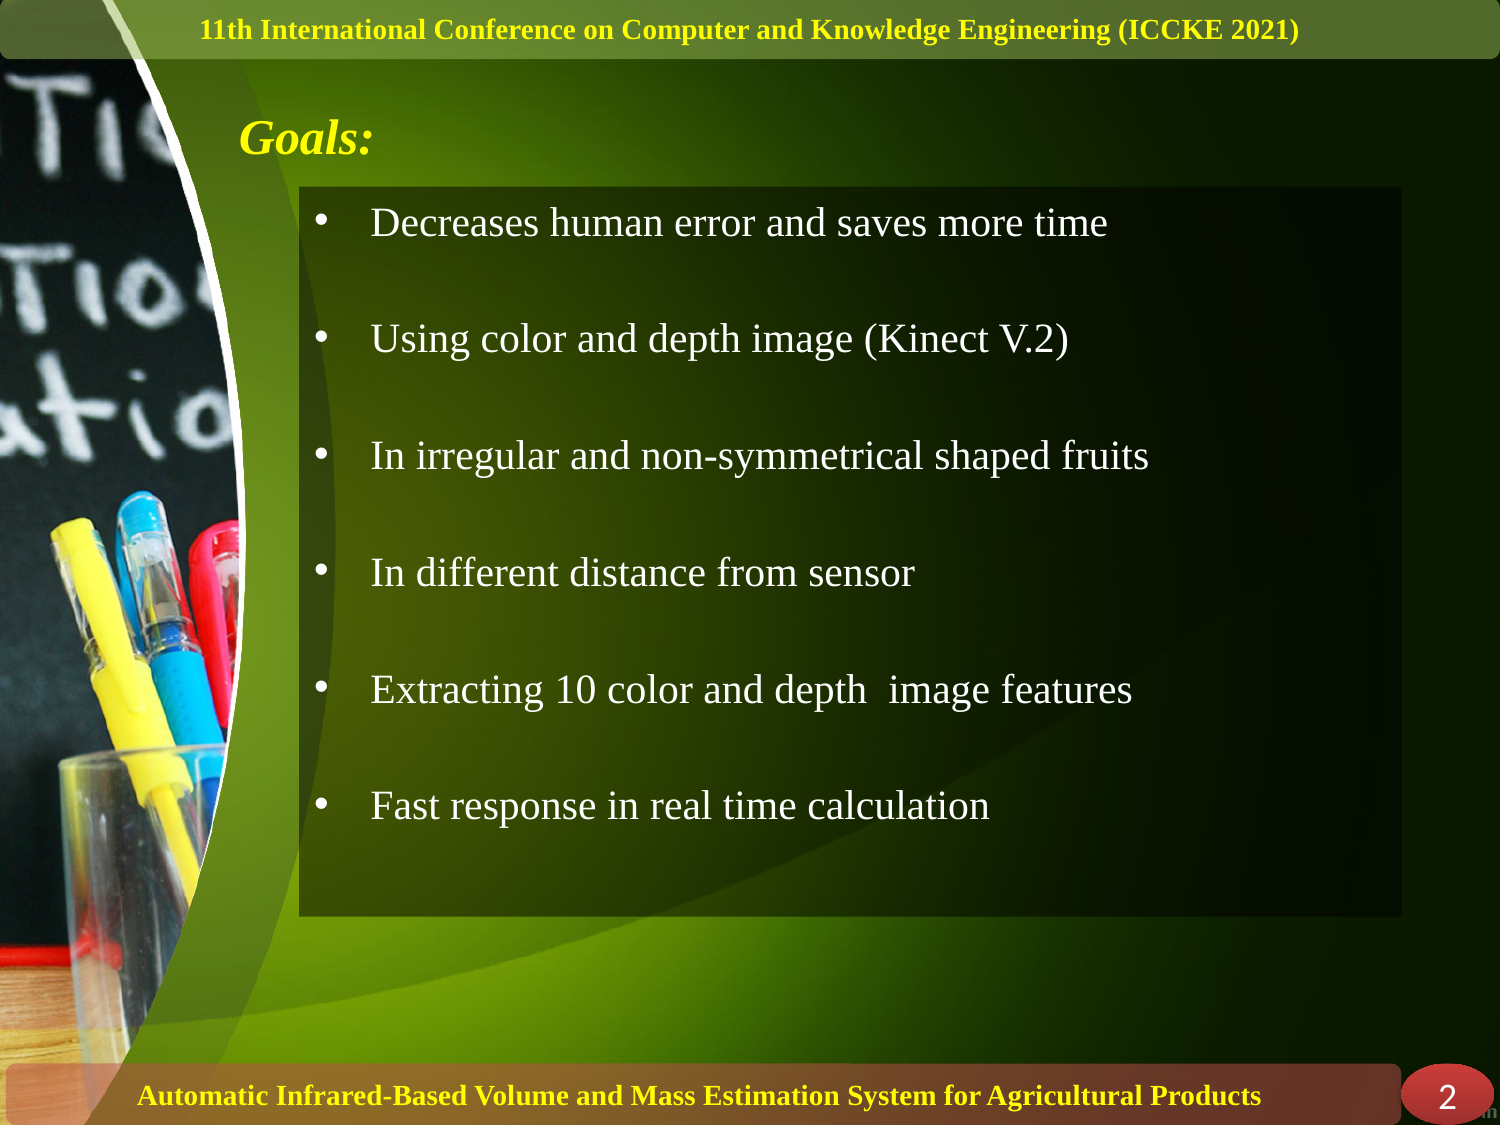

11th International Conference on Computer and Knowledge Engineering (ICCKE 2021)
# Goals:
Decreases human error and saves more time

Using color and depth image (Kinect V.2)

In irregular and non-symmetrical shaped fruits

In different distance from sensor

Extracting 10 color and depth  image features

Fast response in real time calculation
Automatic Infrared-Based Volume and Mass Estimation System for Agricultural Products
2